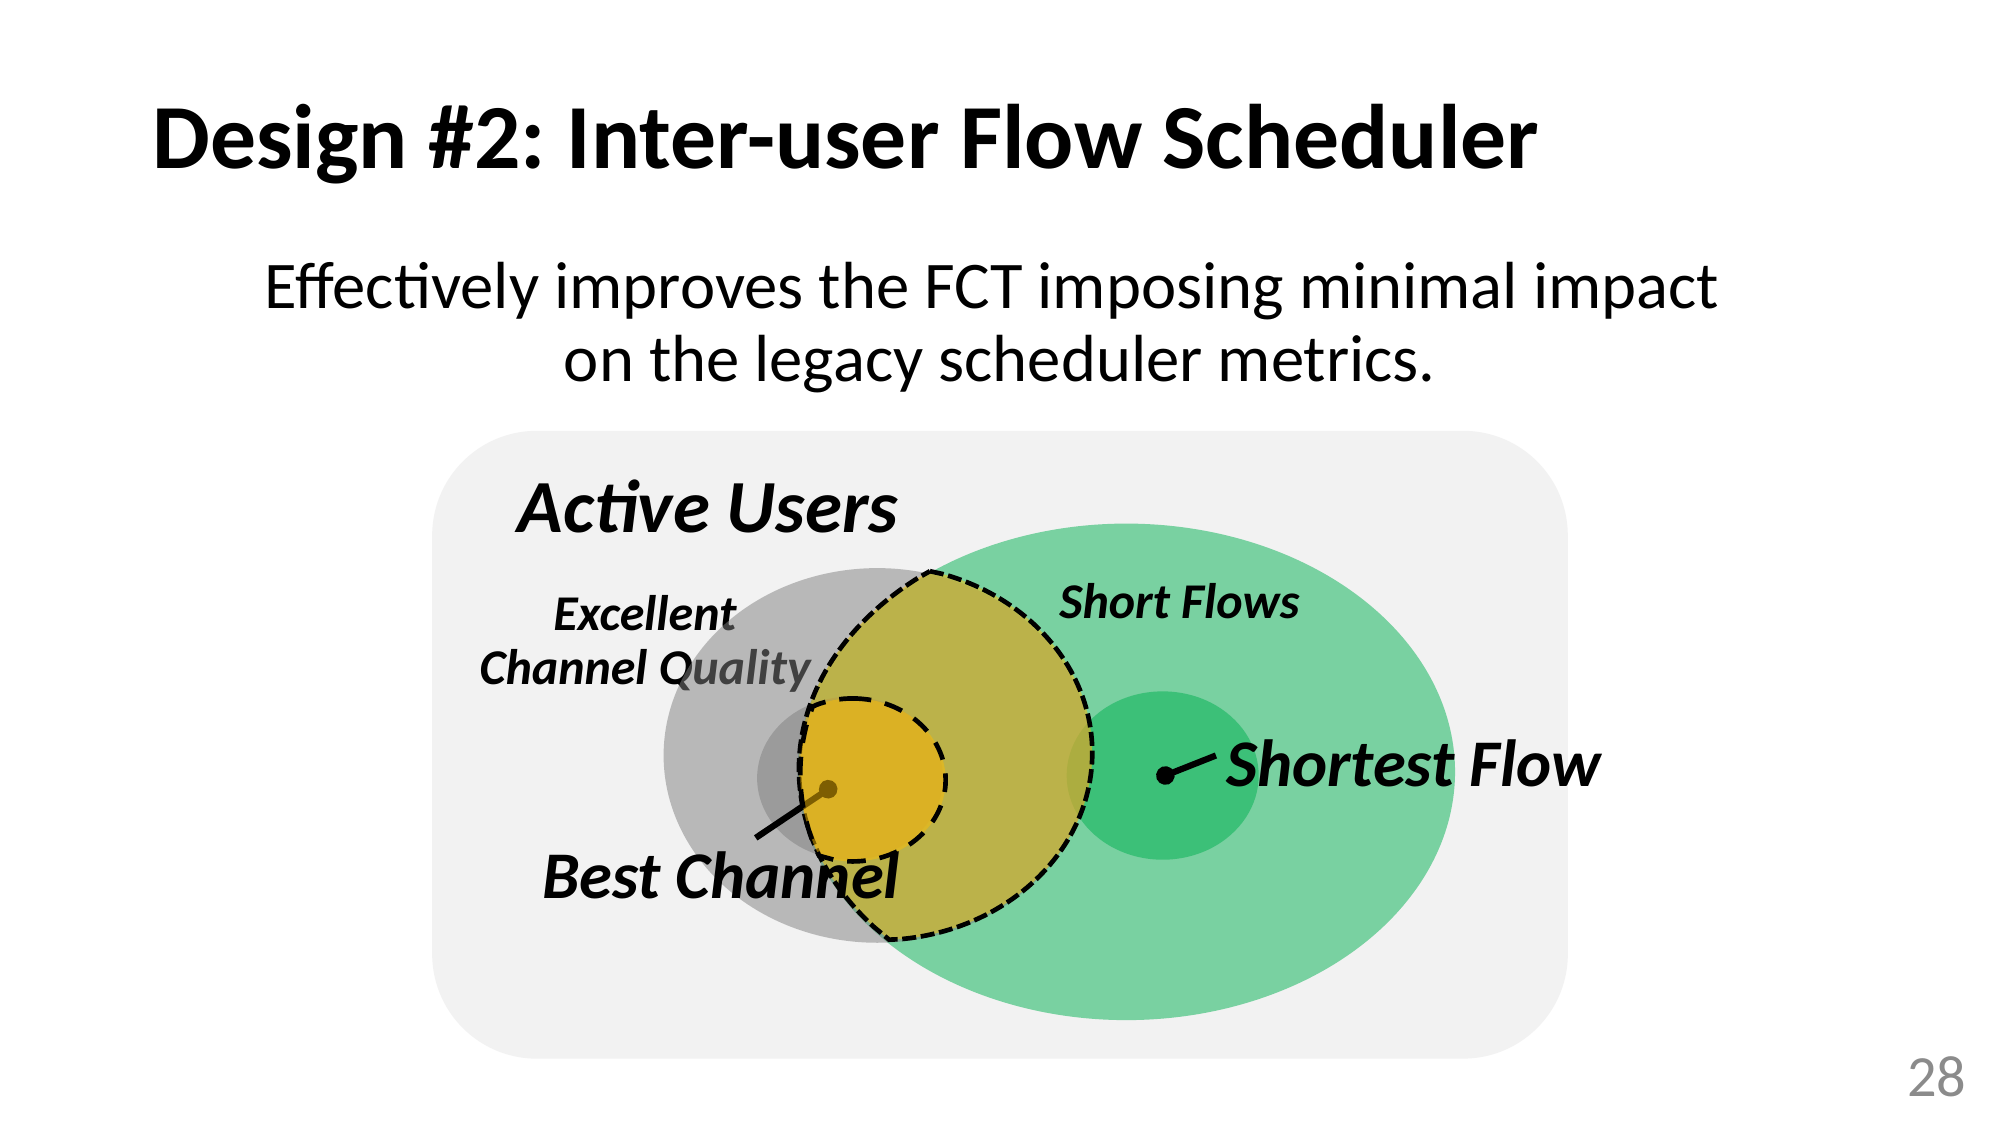

# Design #2: Inter-user Flow Scheduler
Effectively improves the FCT imposing minimal impact
on the legacy scheduler metrics.

Active Users

Short Flows

Excellent Channel Quality

Shortest Flow
Best Channel
28